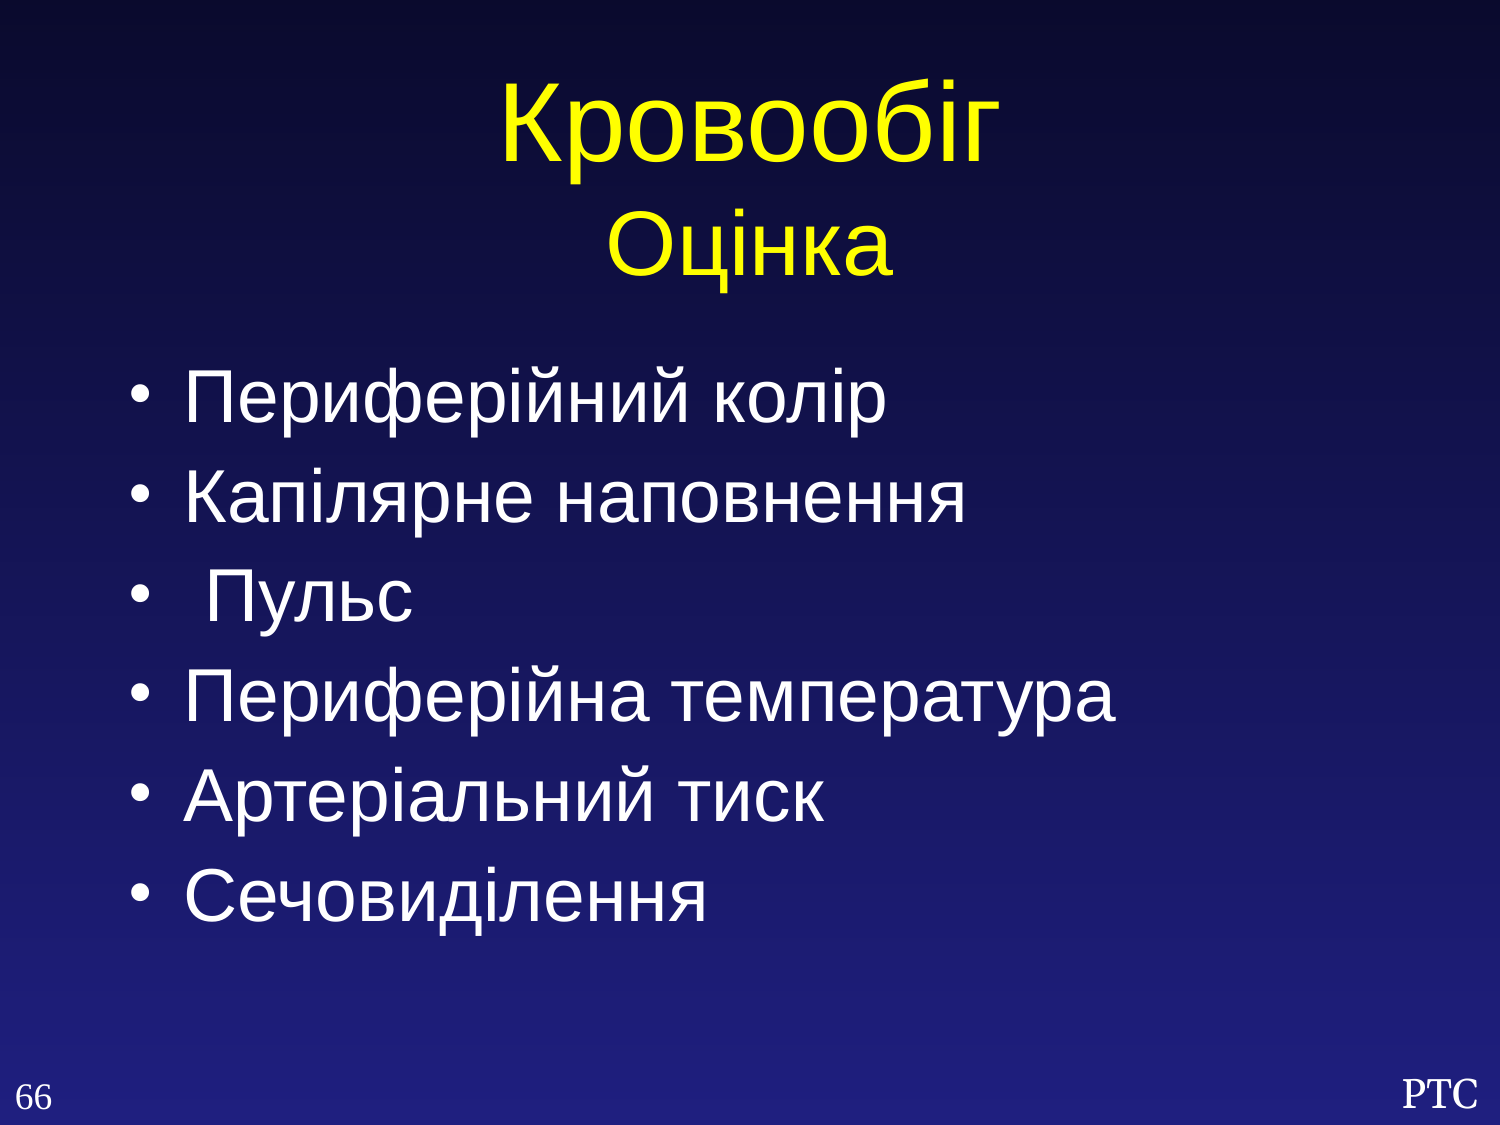

Кровообіг
Оцінка
Периферійний колір
Капілярне наповнення
 Пульс
Периферійна температура
Артеріальний тиск
Сечовиділення
66